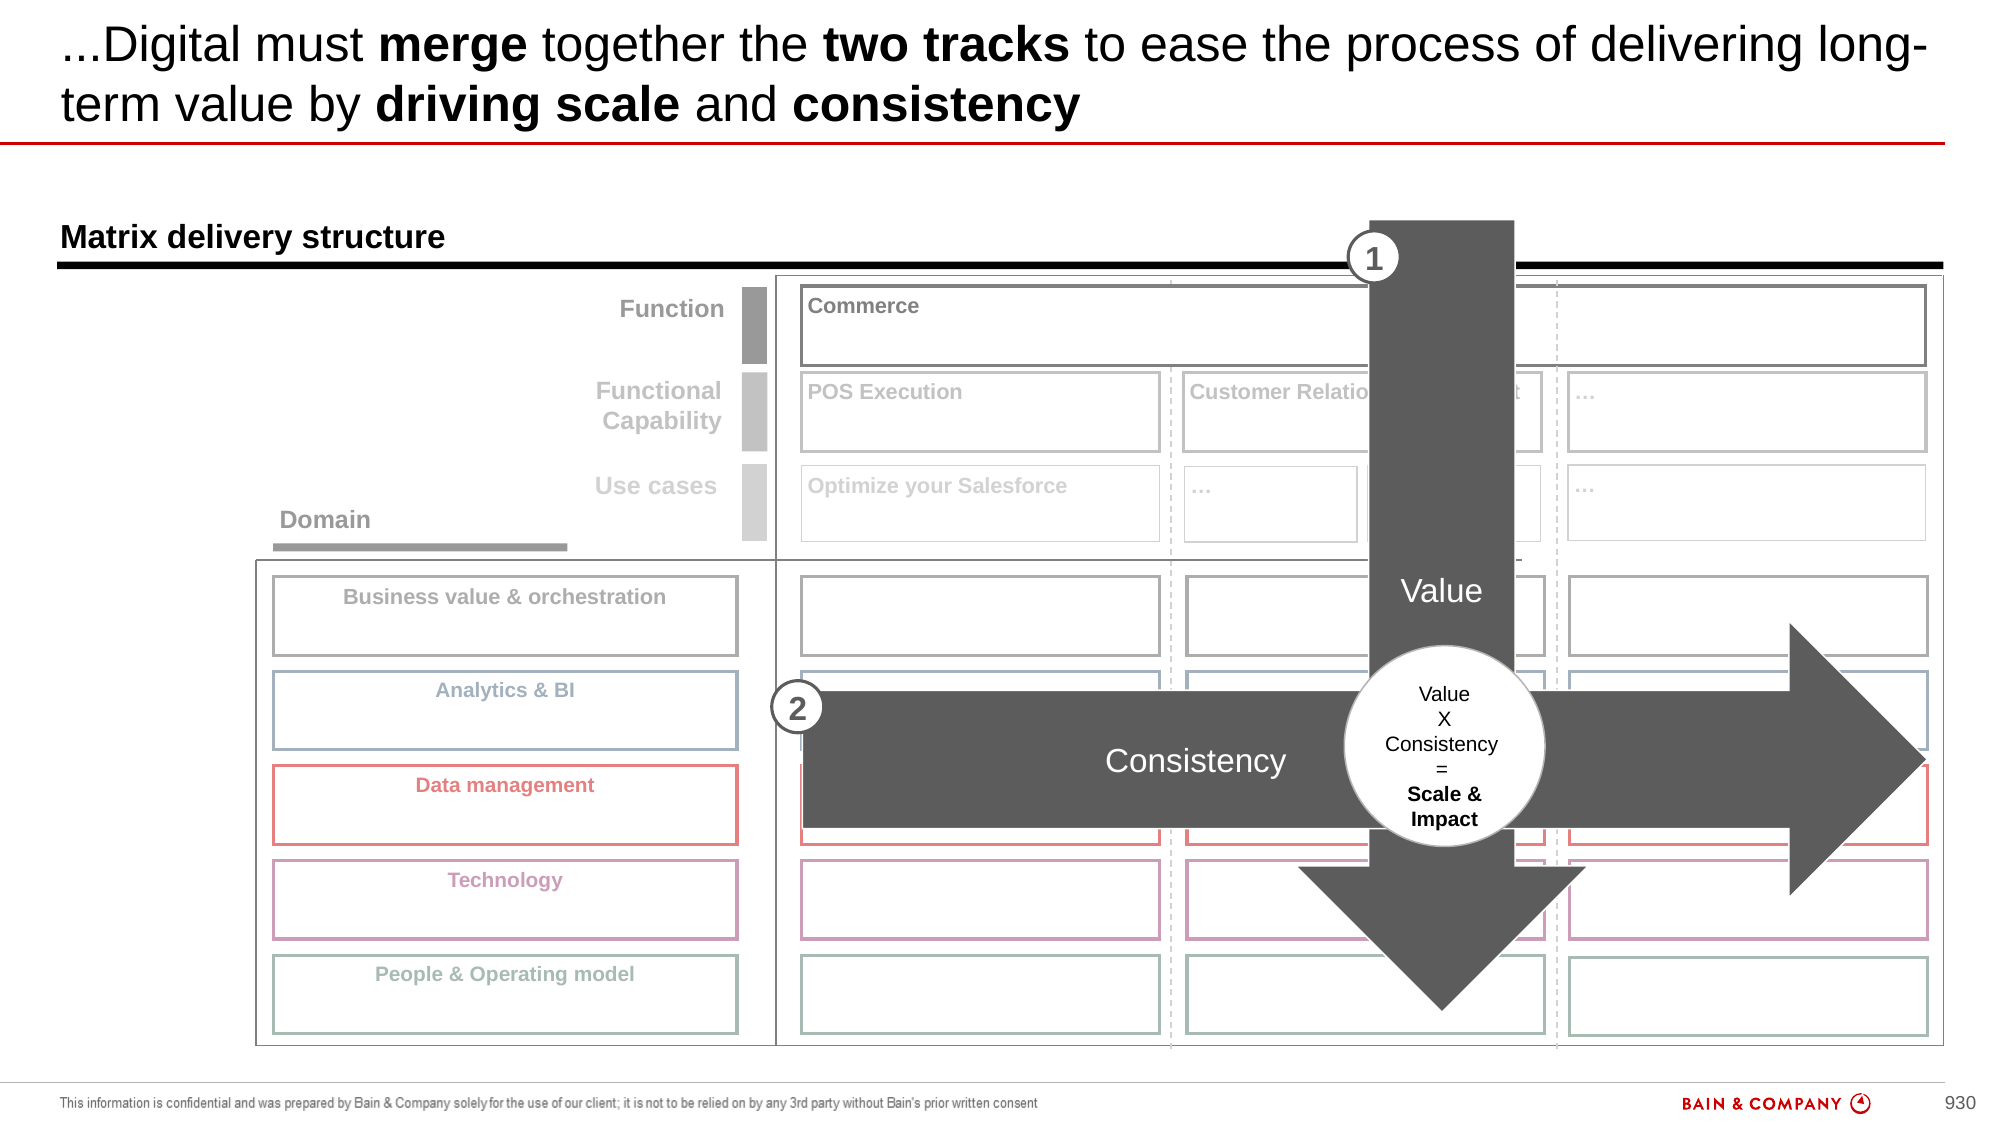

# ...Digital must merge together the two tracks to ease the process of delivering long-term value by driving scale and consistency
Matrix delivery structure
Consistency
Value

Value
X
Consistency
=
Scale & Impact
1
2

Commerce
Customer Relation Management
…
POS Execution
…
…
Optimize your Salesforce
…

Function
Functional
Capability

Use cases
Domain

Business value & orchestration
Analytics & BI
Data management
Technology
People & Operating model